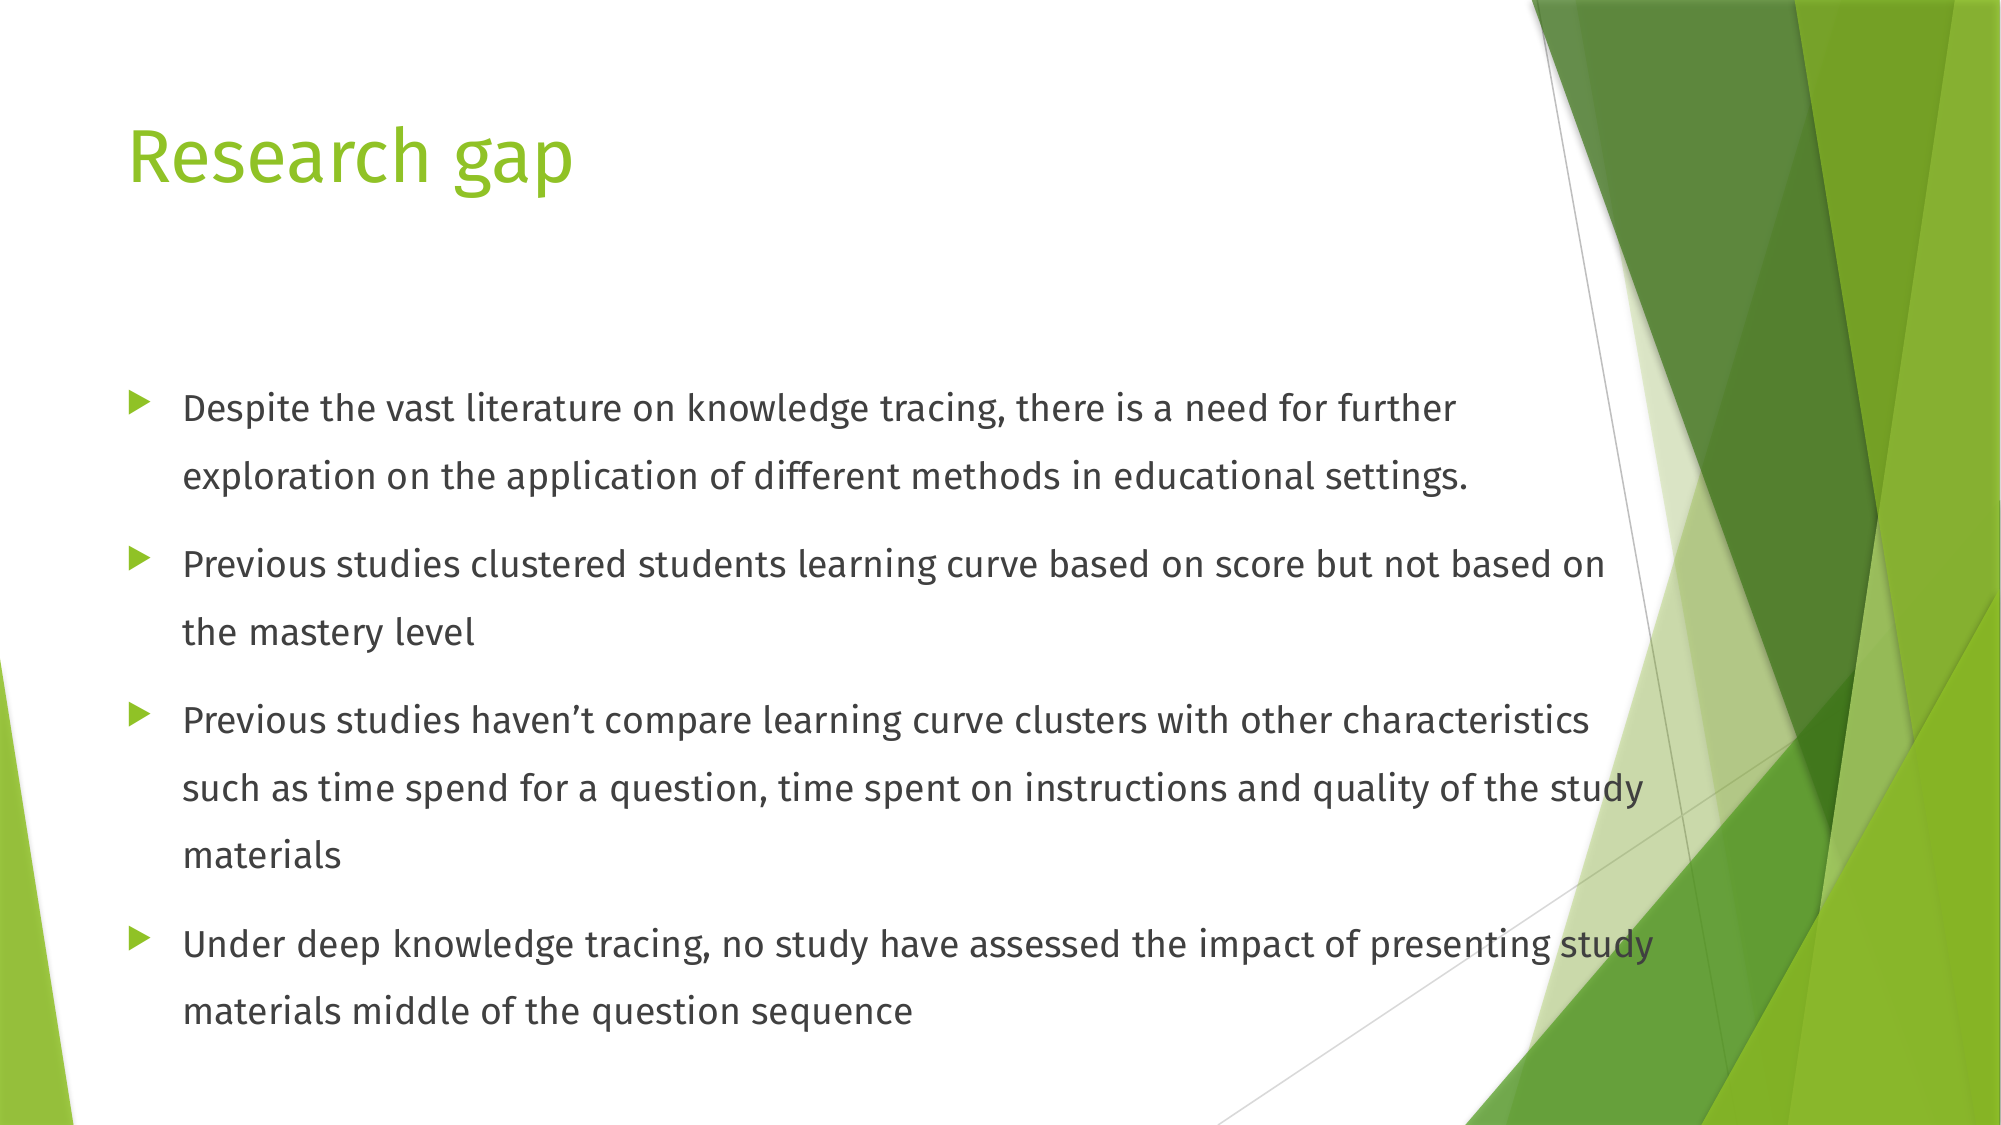

# Research gap
Despite the vast literature on knowledge tracing, there is a need for further exploration on the application of different methods in educational settings.
Previous studies clustered students learning curve based on score but not based on the mastery level
Previous studies haven’t compare learning curve clusters with other characteristics such as time spend for a question, time spent on instructions and quality of the study materials
Under deep knowledge tracing, no study have assessed the impact of presenting study materials middle of the question sequence